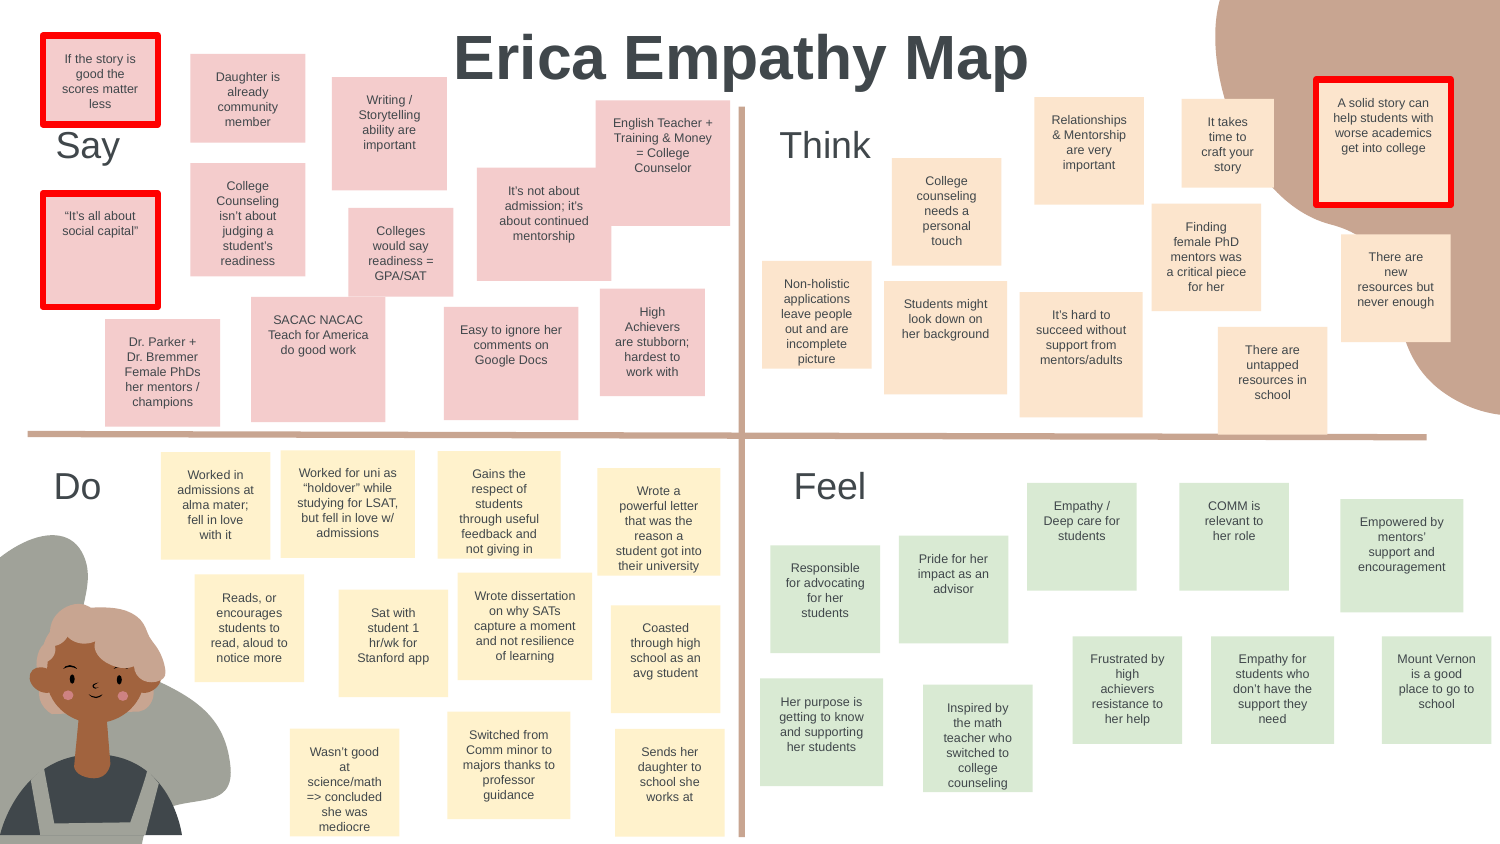

# Erica Empathy Map
If the story is good the scores matter less
Daughter is already community member
Writing / Storytelling ability are important
A solid story can help students with worse academics get into college
Relationships & Mentorship are very important
It takes time to craft your story
English Teacher + Training & Money = College Counselor
Say
Think
College counseling needs a personal touch
College Counseling isn’t about judging a student’s readiness
It’s not about admission; it’s about continued mentorship
“It’s all about social capital”
Finding female PhD mentors was a critical piece for her
Colleges would say readiness = GPA/SAT
There are new resources but never enough
Non-holistic applications leave people out and are incomplete picture
Students might look down on her background
High Achievers are stubborn; hardest to work with
It’s hard to succeed without support from mentors/adults
SACAC NACAC Teach for America do good work
Easy to ignore her comments on Google Docs
Dr. Parker + Dr. Bremmer Female PhDs her mentors / champions
There are untapped resources in school
Do
Feel
Worked for uni as “holdover” while studying for LSAT, but fell in love w/ admissions
Gains the respect of students through useful feedback and not giving in
Worked in admissions at alma mater; fell in love with it
Wrote a powerful letter that was the reason a student got into their university
Empathy / Deep care for students
COMM is relevant to her role
Empowered by mentors’ support and encouragement
Pride for her impact as an advisor
Responsible for advocating for her students
Wrote dissertation on why SATs capture a moment and not resilience of learning
Reads, or encourages students to read, aloud to notice more
Sat with student 1 hr/wk for Stanford app

Coasted through high school as an avg student
Frustrated by high achievers resistance to her help
Empathy for students who don’t have the support they need
Mount Vernon is a good place to go to school
Her purpose is getting to know and supporting her students
Inspired by the math teacher who switched to college counseling
Switched from Comm minor to majors thanks to professor guidance
Wasn’t good at science/math => concluded she was mediocre
Sends her daughter to school she works at